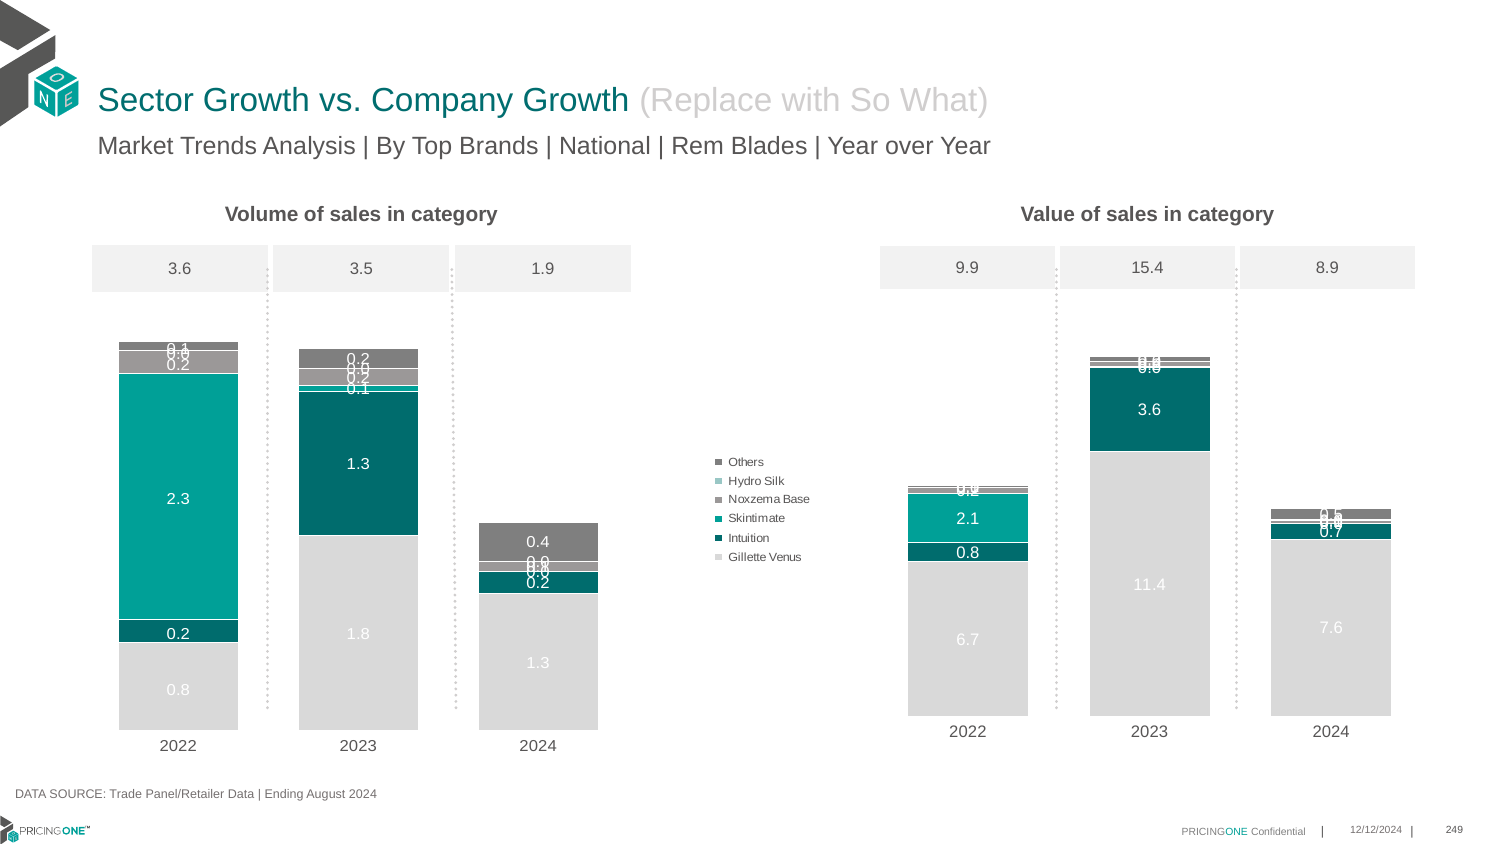

# Sector Growth vs. Company Growth (Replace with So What)
Market Trends Analysis | By Top Brands | National | Rem Blades | Year over Year
| Value of sales in category |  |  |
| --- | --- | --- |
| 9.9 | 15.4 | 8.9 |
| Volume of sales in category |  |  |
| --- | --- | --- |
| 3.6 | 3.5 | 1.9 |

### Chart

| Category | Gillette Venus | Intuition | Skintimate | Noxzema Base | Hydro Silk | Others |
|---|---|---|---|---|---|---|
| 2022 | 6.651495 | 0.802762 | 2.117489 | 0.243173 | 0.016662 | 0.064473 |
| 2023 | 11.376371 | 3.624279 | 0.02761 | 0.224382 | 0.007467 | 0.179799 |
| 2024 | 7.606494 | 0.680775 | 5.7e-05 | 0.142694 | 0.001837 | 0.505904 |

### Chart

| Category | Gillette Venus | Intuition | Skintimate | Noxzema Base | Hydro Silk | Others |
|---|---|---|---|---|---|---|
| 2022 | 0.816722 | 0.212351 | 2.267668 | 0.210644 | 0.000776 | 0.086068 |
| 2023 | 1.799162 | 1.32663 | 0.058716 | 0.152363 | 0.000342 | 0.185802 |
| 2024 | 1.26713 | 0.203974 | 0.000118 | 0.094163 | 9.7e-05 | 0.350687 |
DATA SOURCE: Trade Panel/Retailer Data | Ending August 2024

12/12/2024
249